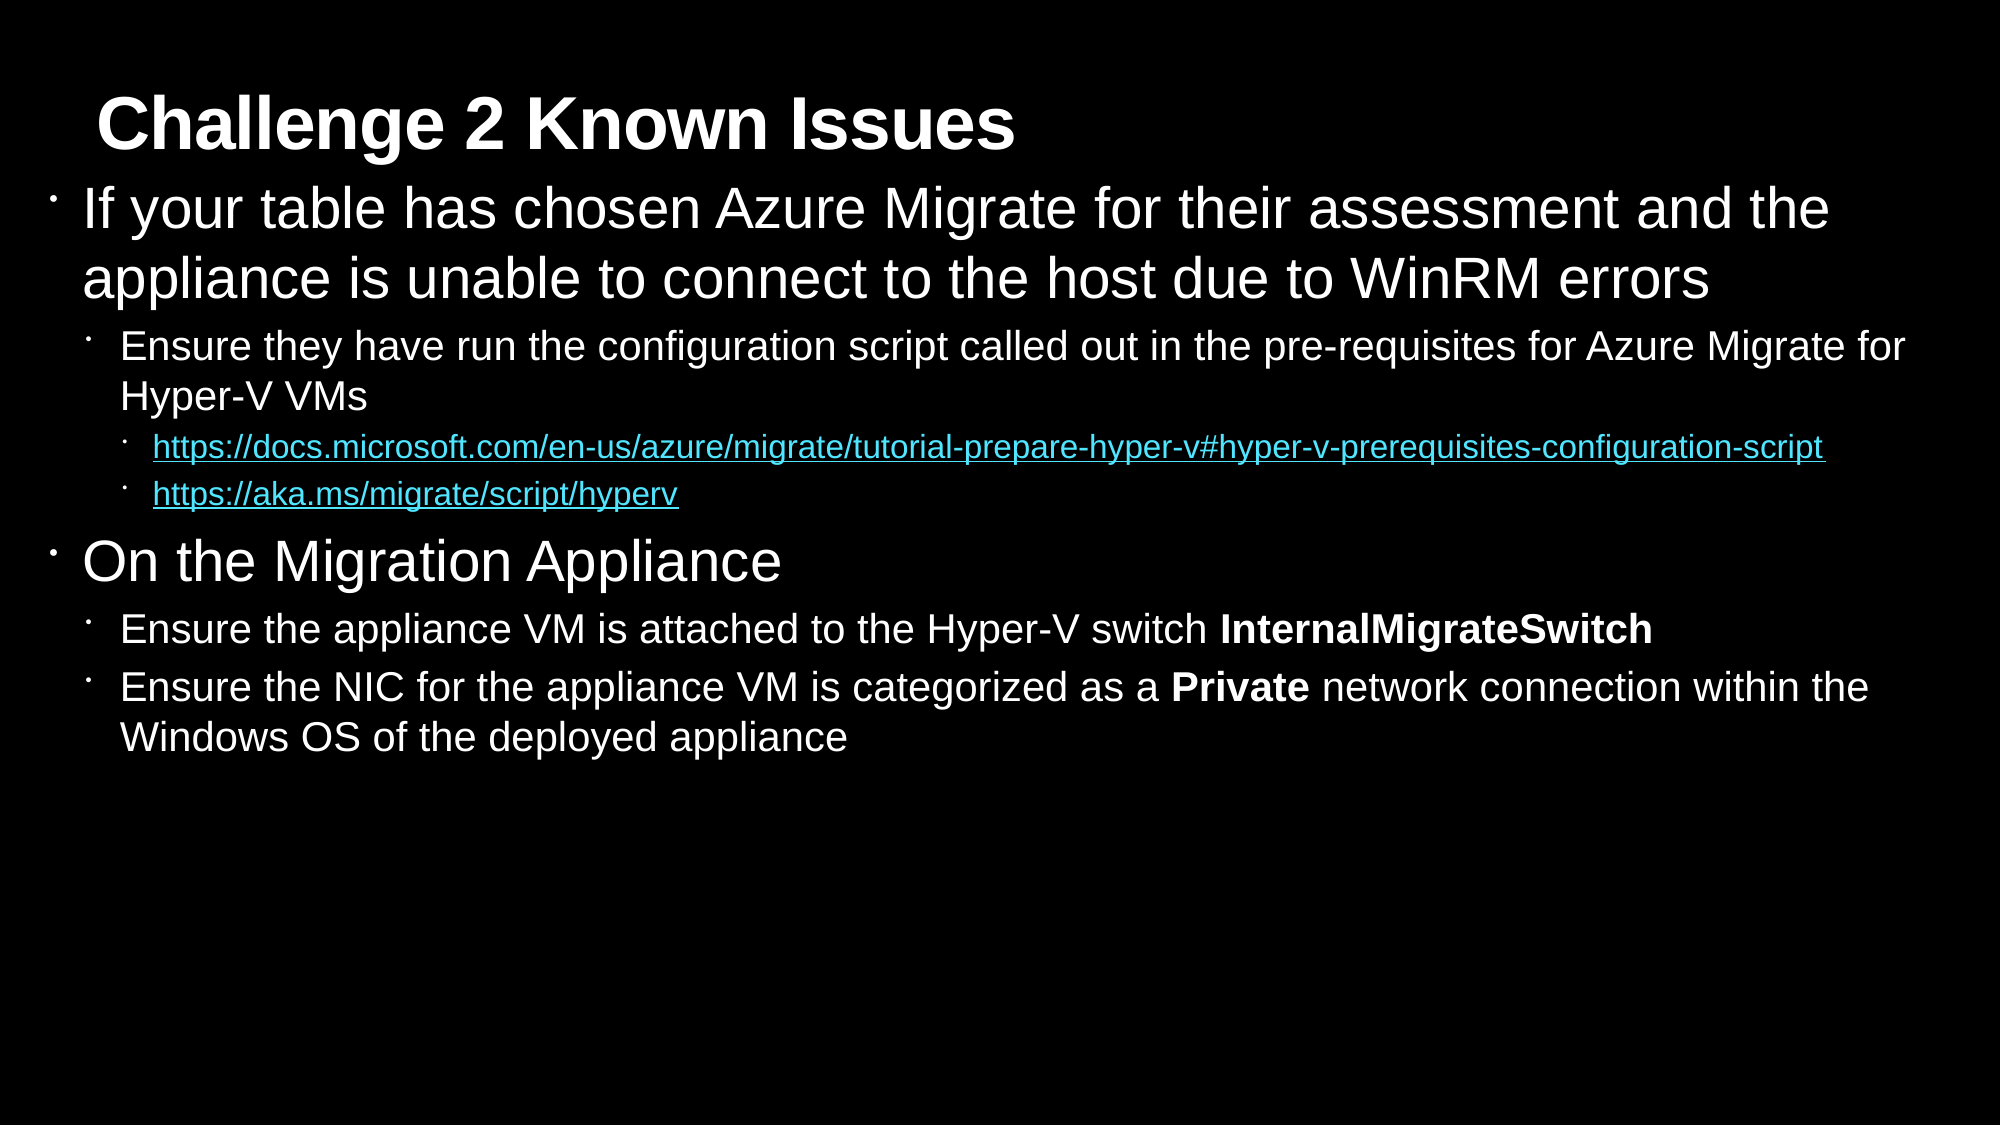

# Challenge 2 Known Issues
If your table has chosen Azure Migrate for their assessment and the appliance is unable to connect to the host due to WinRM errors
Ensure they have run the configuration script called out in the pre-requisites for Azure Migrate for Hyper-V VMs
https://docs.microsoft.com/en-us/azure/migrate/tutorial-prepare-hyper-v#hyper-v-prerequisites-configuration-script
https://aka.ms/migrate/script/hyperv
On the Migration Appliance
Ensure the appliance VM is attached to the Hyper-V switch InternalMigrateSwitch
Ensure the NIC for the appliance VM is categorized as a Private network connection within the Windows OS of the deployed appliance